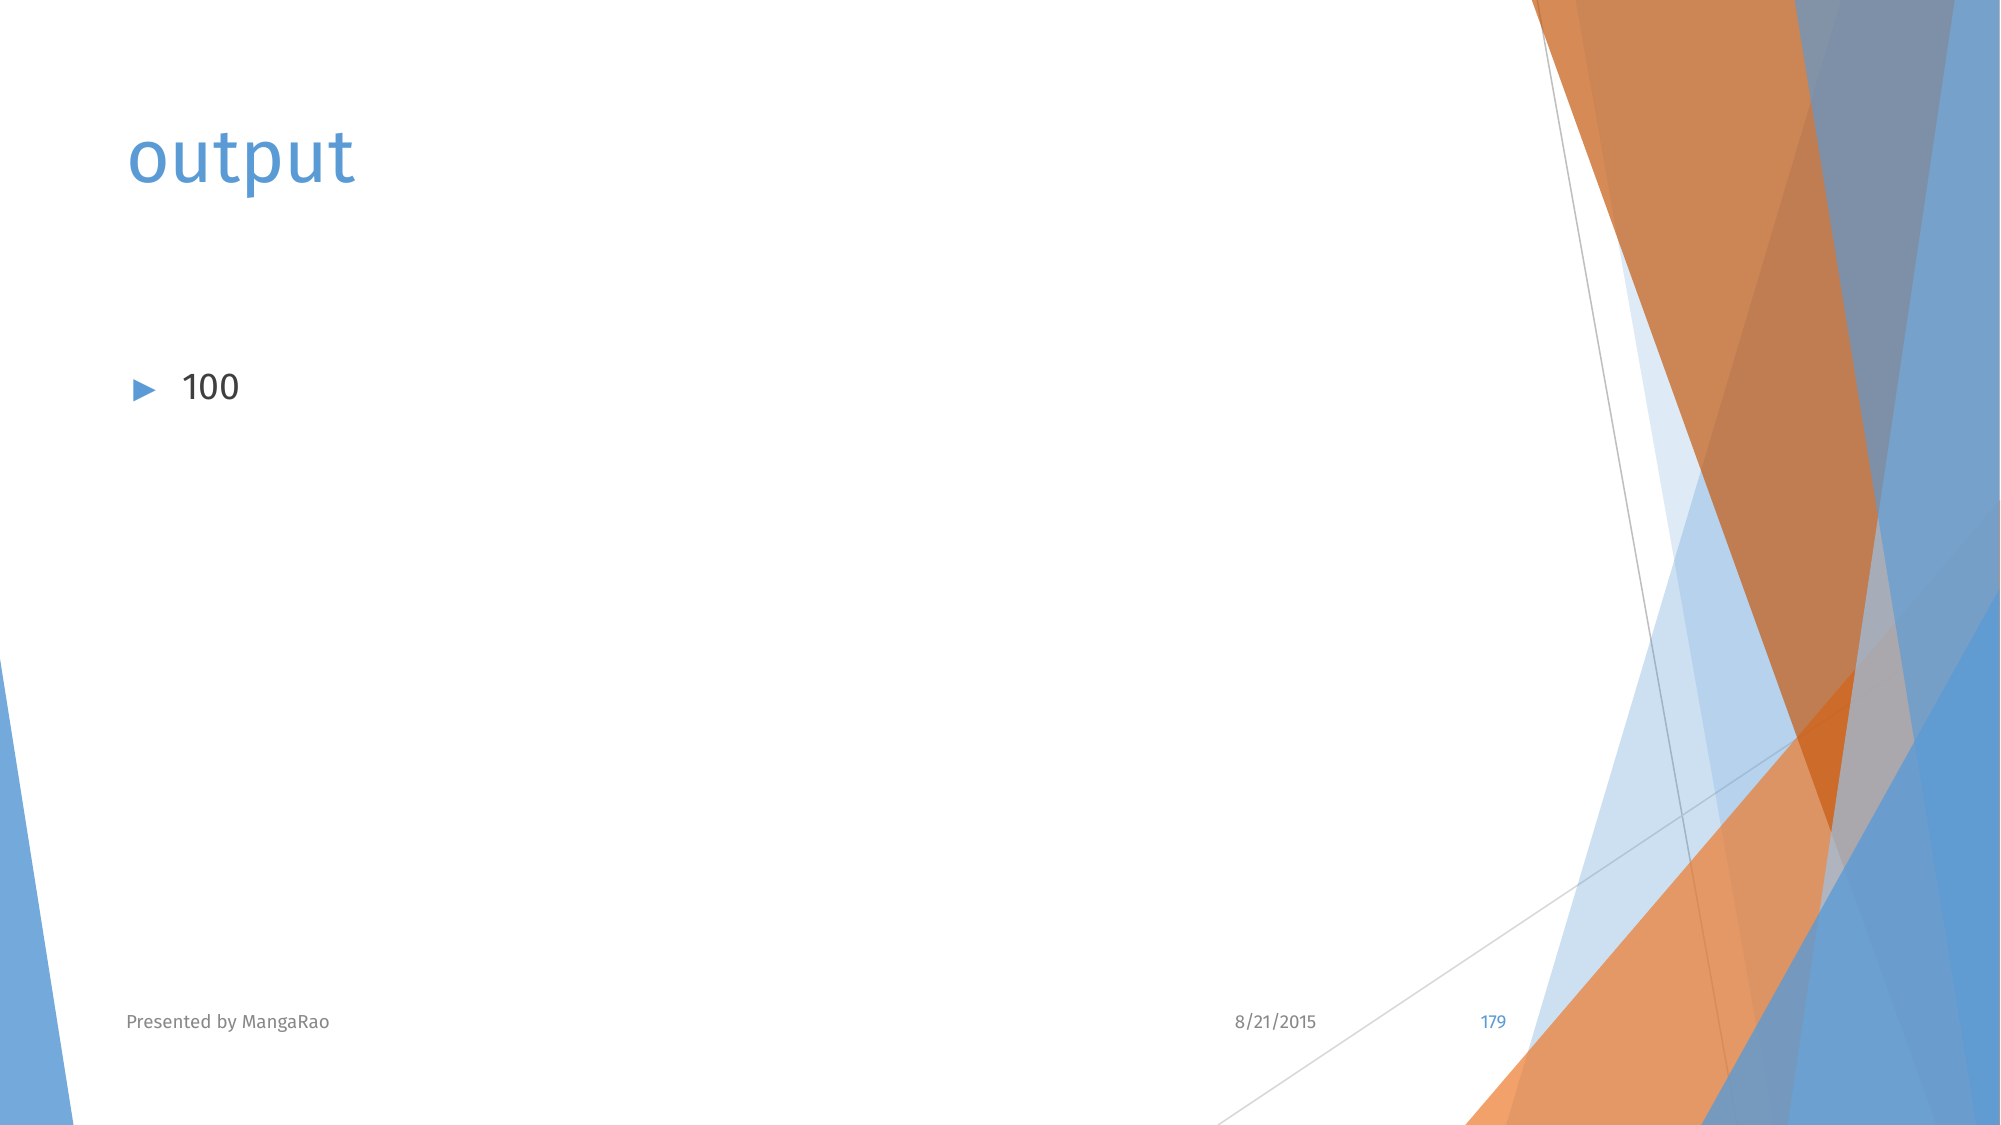

# output
100
Presented by MangaRao
8/21/2015
179